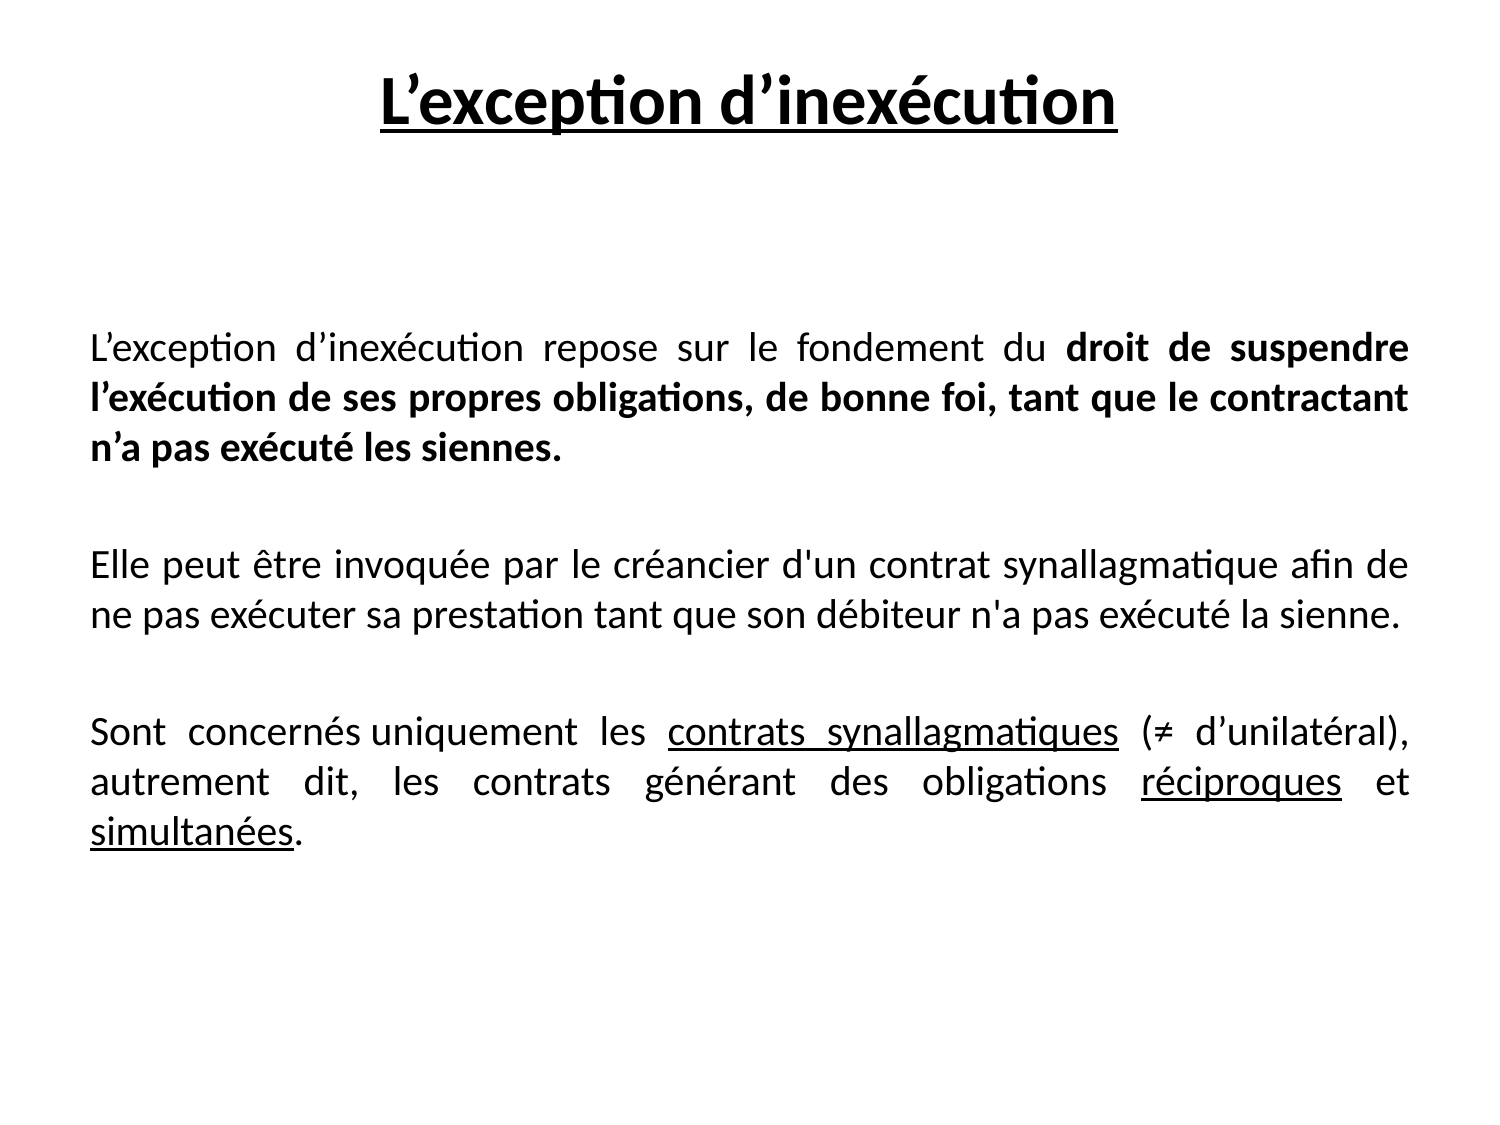

# L’exception d’inexécution
L’exception d’inexécution repose sur le fondement du droit de suspendre l’exécution de ses propres obligations, de bonne foi, tant que le contractant n’a pas exécuté les siennes.

Elle peut être invoquée par le créancier d'un contrat synallagmatique afin de ne pas exécuter sa prestation tant que son débiteur n'a pas exécuté la sienne.

Sont concernés uniquement les contrats synallagmatiques (≠ d’unilatéral), autrement dit, les contrats générant des obligations réciproques et simultanées.